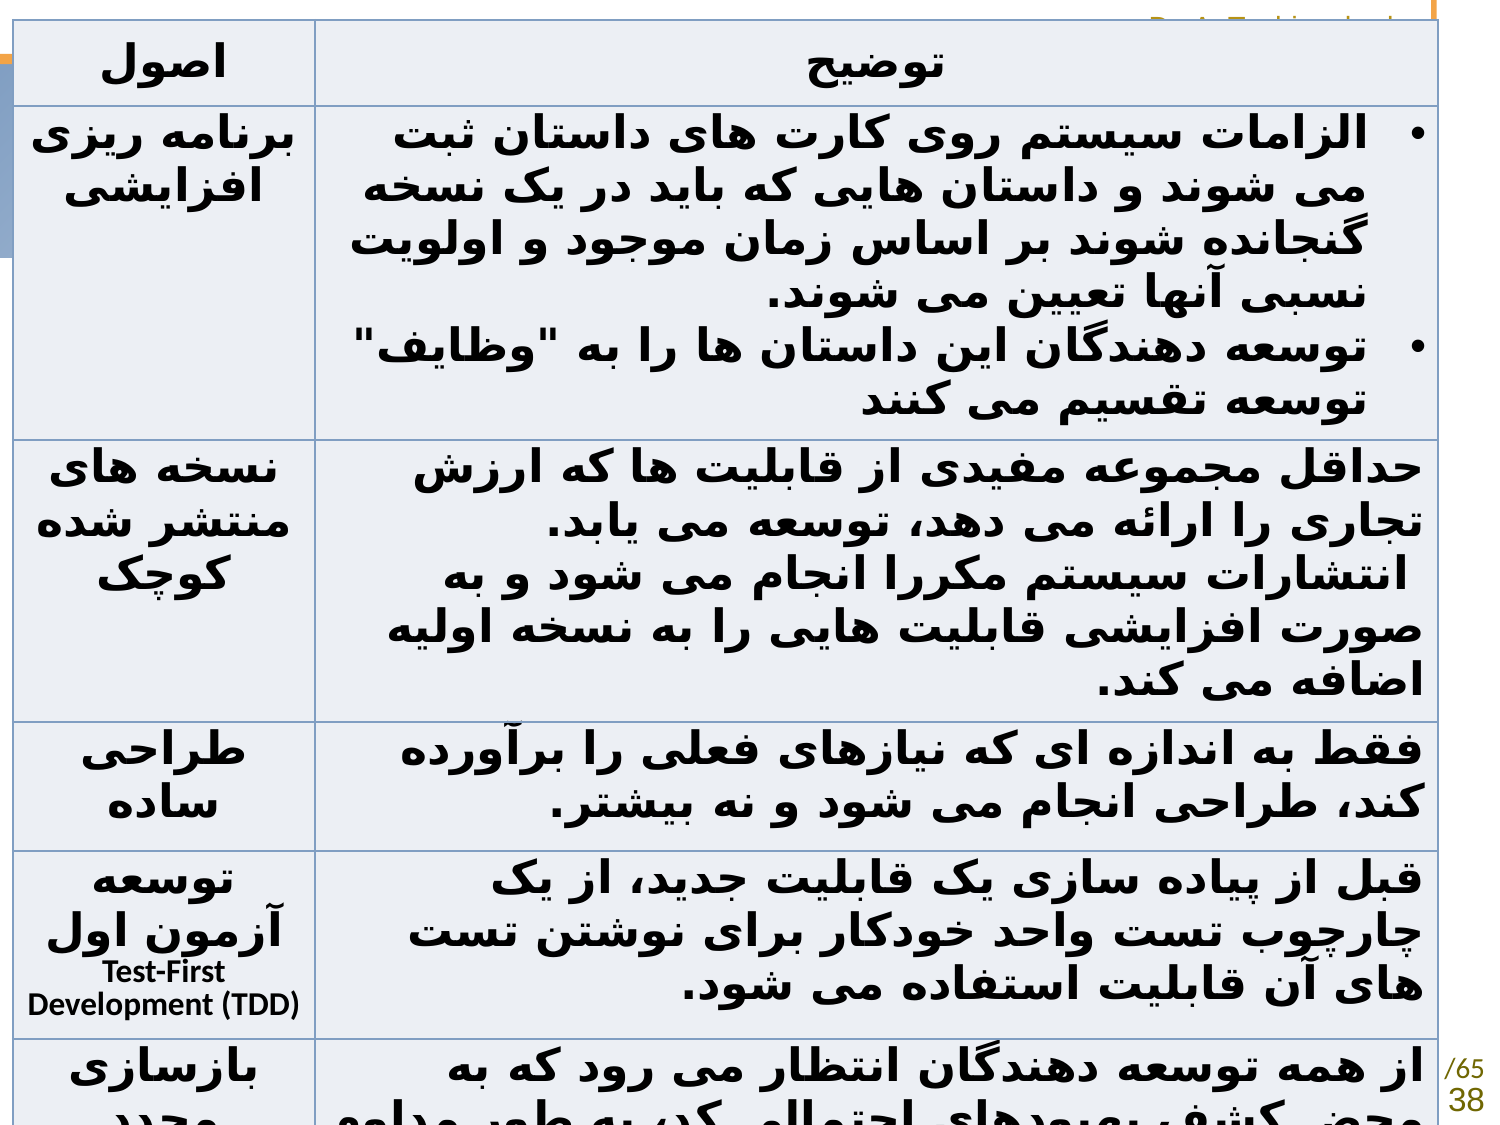

Chapter 3 Agile software development
| اصول | توضیح |
| --- | --- |
| برنامه ریزی افزایشی | الزامات سیستم روی کارت های داستان ثبت می شوند و داستان هایی که باید در یک نسخه گنجانده شوند بر اساس زمان موجود و اولویت نسبی آنها تعیین می شوند. توسعه دهندگان این داستان ها را به "وظایف" توسعه تقسیم می کنند |
| نسخه های منتشر شده کوچک | حداقل مجموعه مفیدی از قابلیت ها که ارزش تجاری را ارائه می دهد، توسعه می یابد. انتشارات سیستم مکررا انجام می شود و به صورت افزایشی قابلیت هایی را به نسخه اولیه اضافه می کند. |
| طراحی ساده | فقط به اندازه ای که نیازهای فعلی را برآورده کند، طراحی انجام می شود و نه بیشتر. |
| توسعه آزمون اول Test-First Development (TDD) | قبل از پیاده سازی یک قابلیت جدید، از یک چارچوب تست واحد خودکار برای نوشتن تست های آن قابلیت استفاده می شود. |
| بازسازی مجدد | از همه توسعه دهندگان انتظار می رود که به محض کشف بهبودهای احتمالی کد، به طور مداوم کد را بازنگری کنند. |
#
38